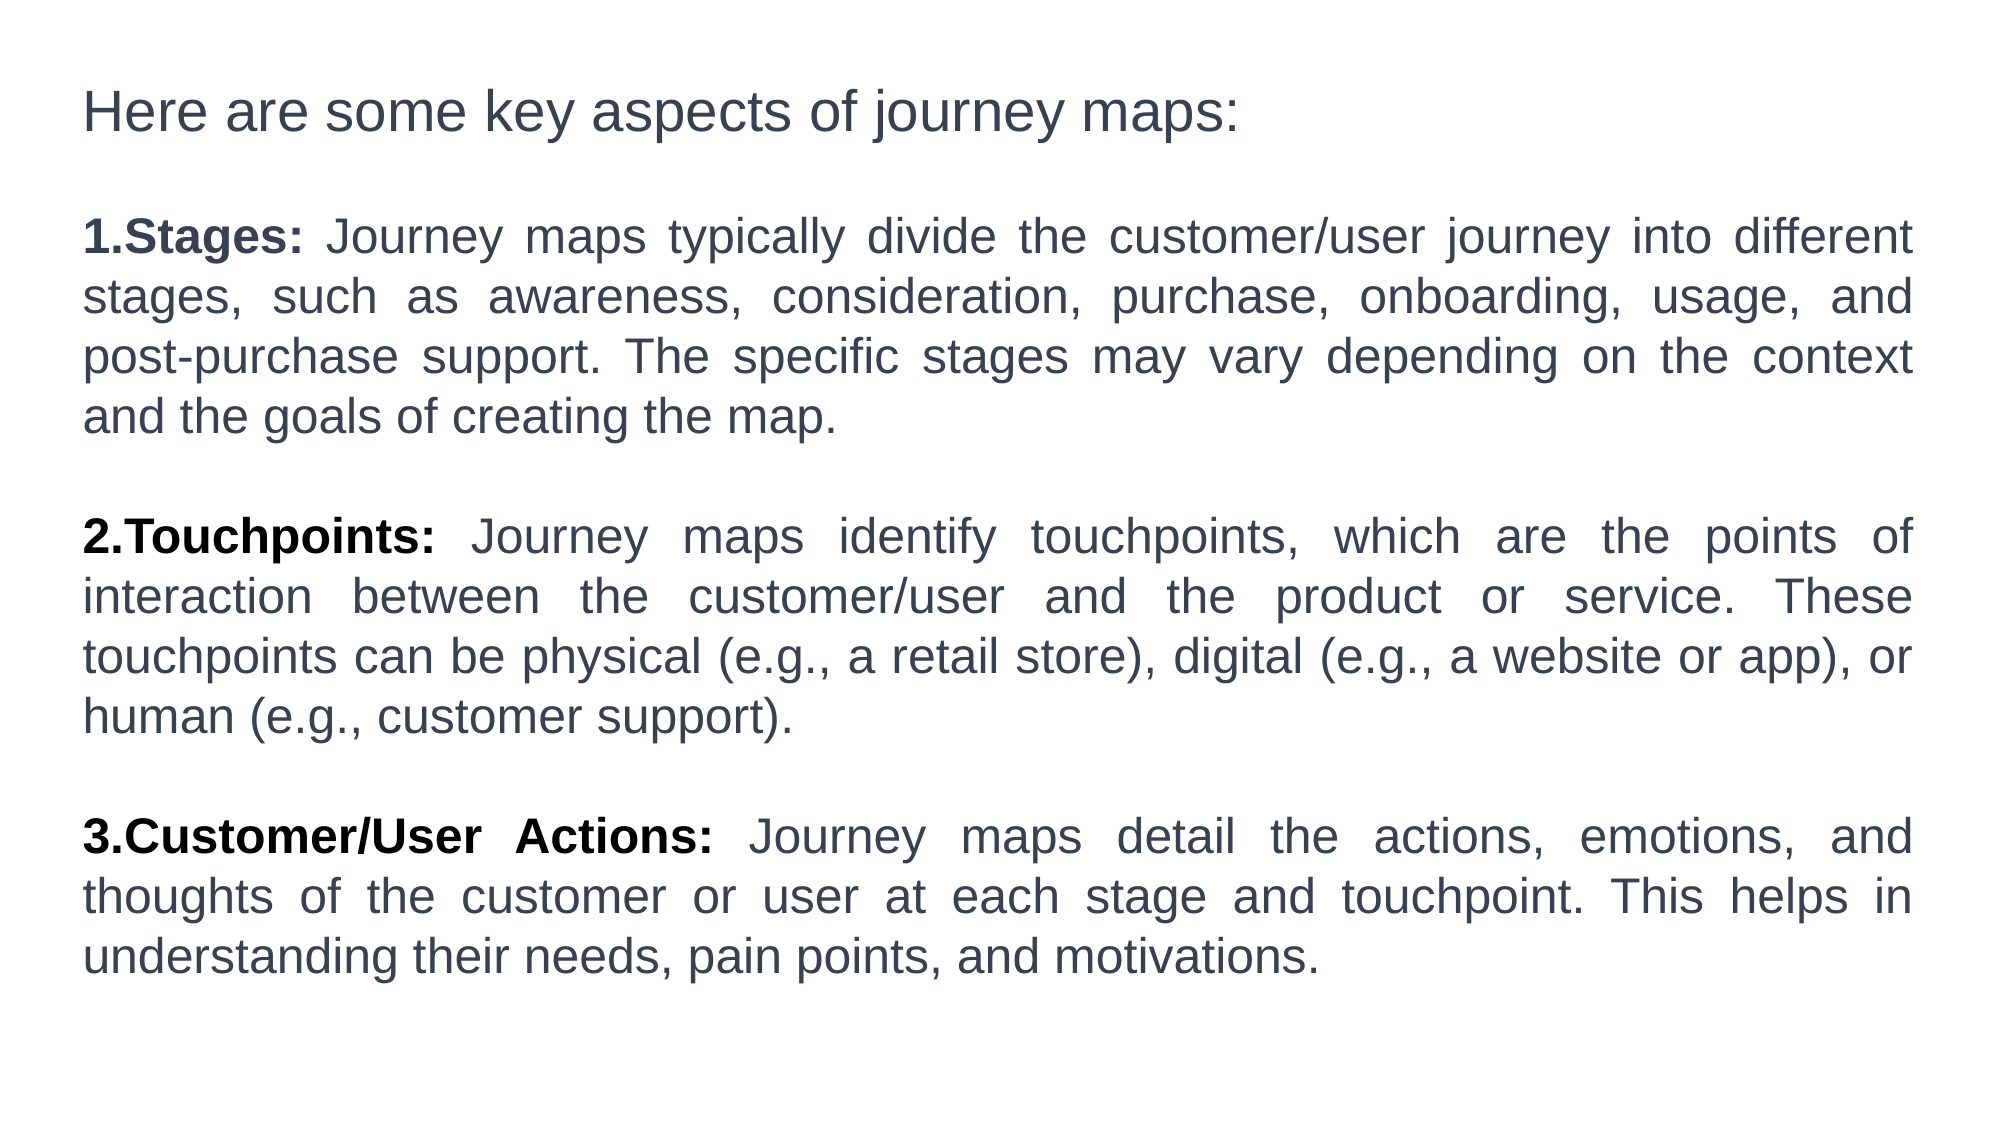

Here are some key aspects of journey maps:

Stages: Journey maps typically divide the customer/user journey into different stages, such as awareness, consideration, purchase, onboarding, usage, and post-purchase support. The specific stages may vary depending on the context and the goals of creating the map.

Touchpoints: Journey maps identify touchpoints, which are the points of interaction between the customer/user and the product or service. These touchpoints can be physical (e.g., a retail store), digital (e.g., a website or app), or human (e.g., customer support).

Customer/User Actions: Journey maps detail the actions, emotions, and thoughts of the customer or user at each stage and touchpoint. This helps in understanding their needs, pain points, and motivations.